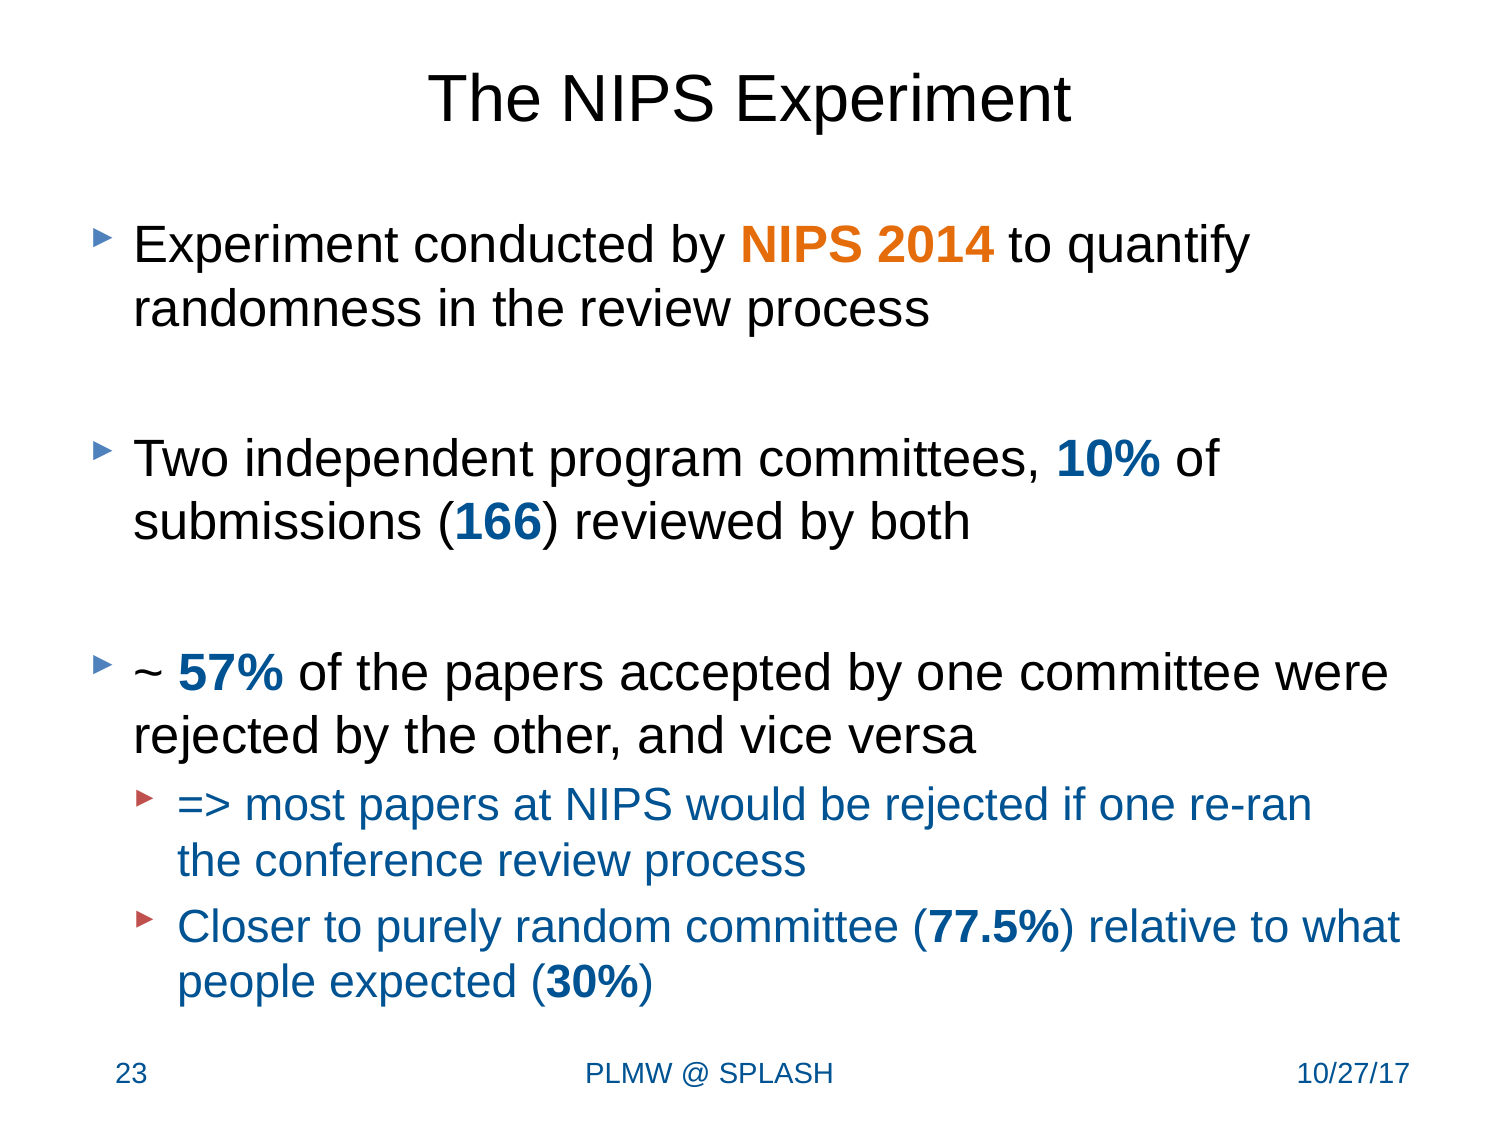

# The NIPS Experiment
Experiment conducted by NIPS 2014 to quantify randomness in the review process

Two independent program committees, 10% of submissions (166) reviewed by both

~ 57% of the papers accepted by one committee were rejected by the other, and vice versa
=> most papers at NIPS would be rejected if one re-ran
the conference review process
Closer to purely random committee (77.5%) relative to what people expected (30%)
23
PLMW @ SPLASH
10/27/17